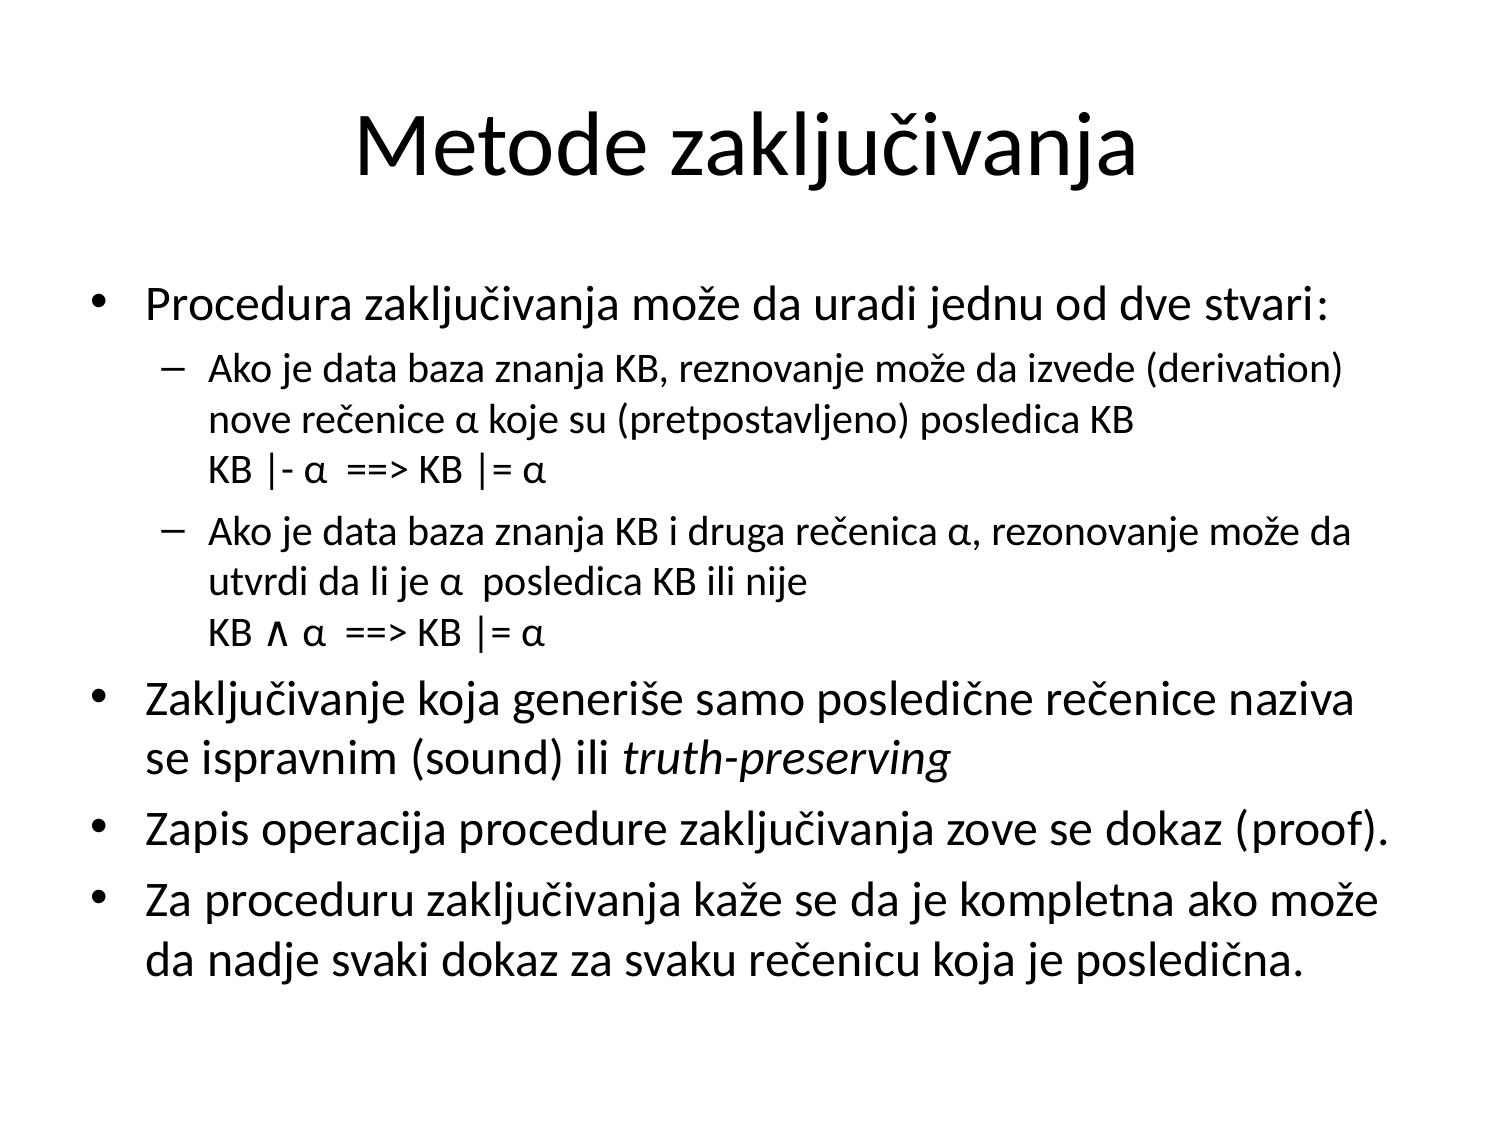

# Metode zaključivanja
Procedura zaključivanja može da uradi jednu od dve stvari:
Ako je data baza znanja KB, reznovanje može da izvede (derivation) nove rečenice α koje su (pretpostavljeno) posledica KB
KB |- α  ==> KB |= α
Ako je data baza znanja KB i druga rečenica α, rezonovanje može da utvrdi da li je α  posledica KB ili nije
KB ∧ α  ==> KB |= α
Zaključivanje koja generiše samo posledične rečenice naziva se ispravnim (sound) ili truth-preserving
Zapis operacija procedure zaključivanja zove se dokaz (proof).
Za proceduru zaključivanja kaže se da je kompletna ako može da nadje svaki dokaz za svaku rečenicu koja je posledična.